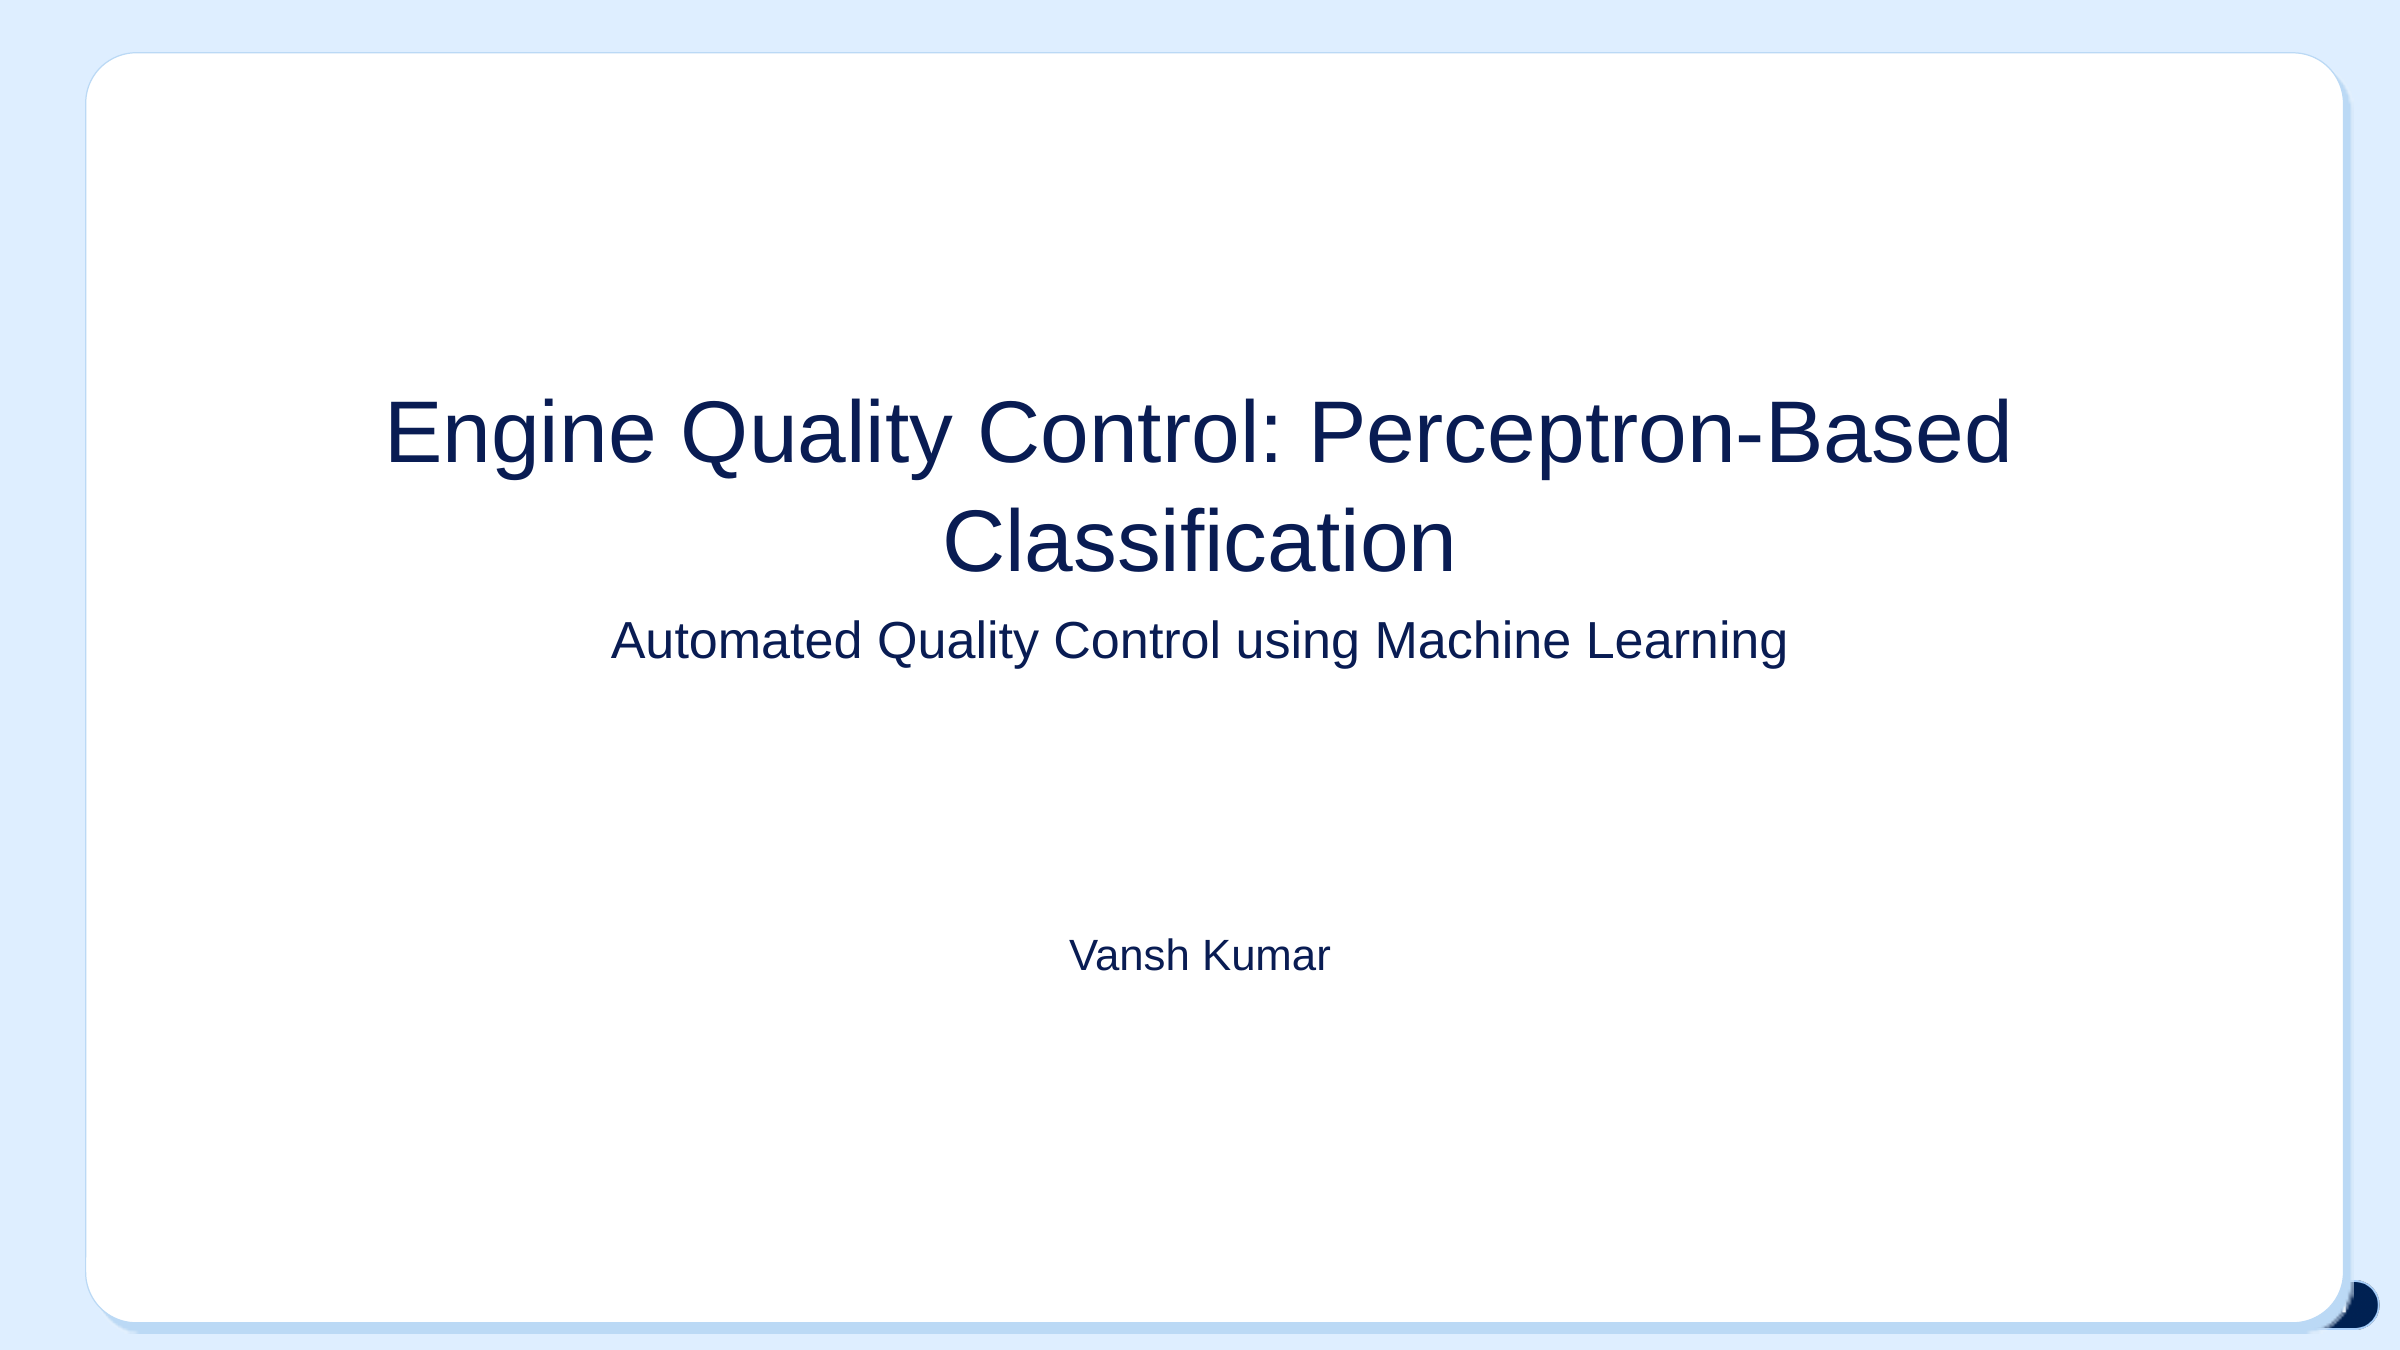

Engine Quality Control: Perceptron-Based Classification
Automated Quality Control using Machine Learning

Vansh Kumar